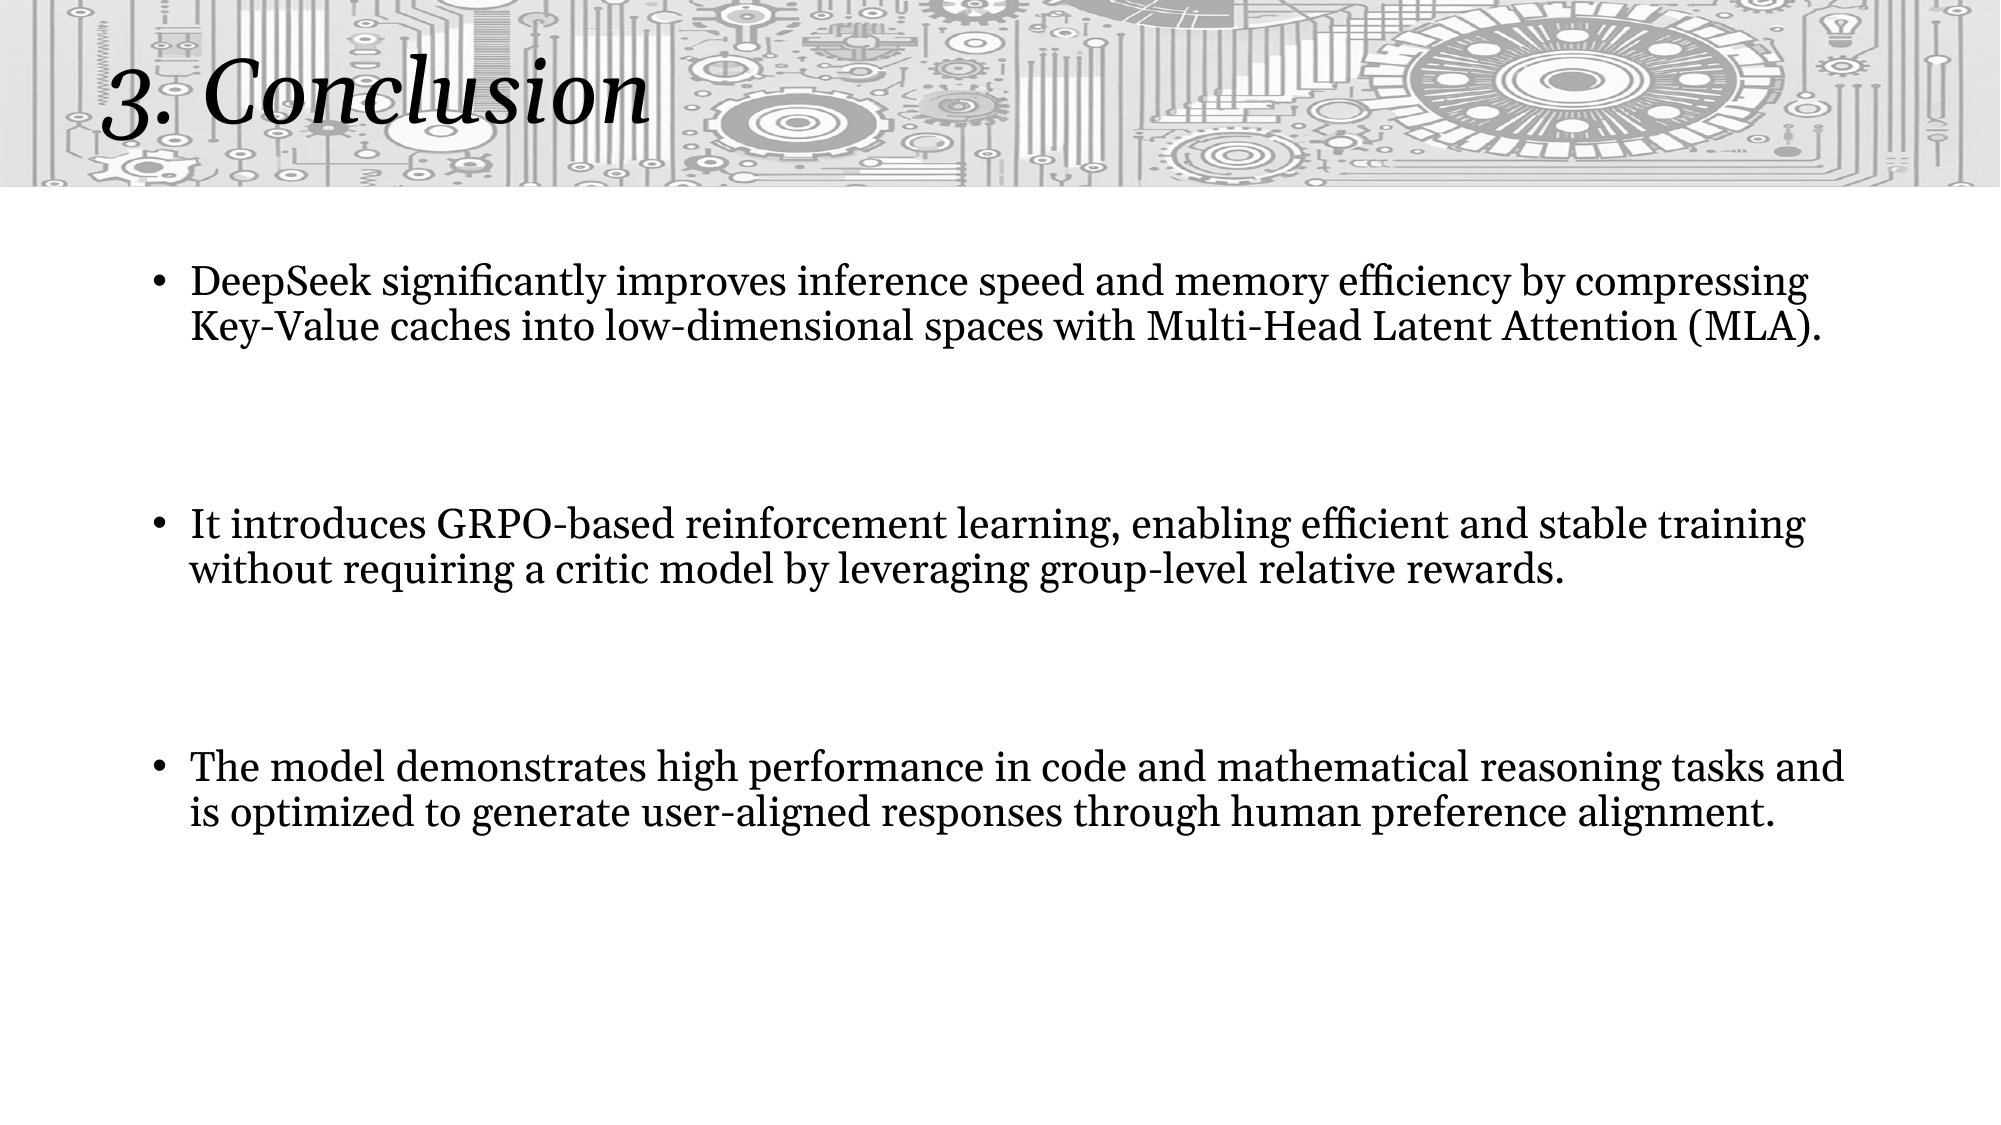

3. Conclusion

DeepSeek significantly improves inference speed and memory efficiency by compressing Key-Value caches into low-dimensional spaces with Multi-Head Latent Attention (MLA).

It introduces GRPO-based reinforcement learning, enabling efficient and stable training without requiring a critic model by leveraging group-level relative rewards.

The model demonstrates high performance in code and mathematical reasoning tasks and is optimized to generate user-aligned responses through human preference alignment.